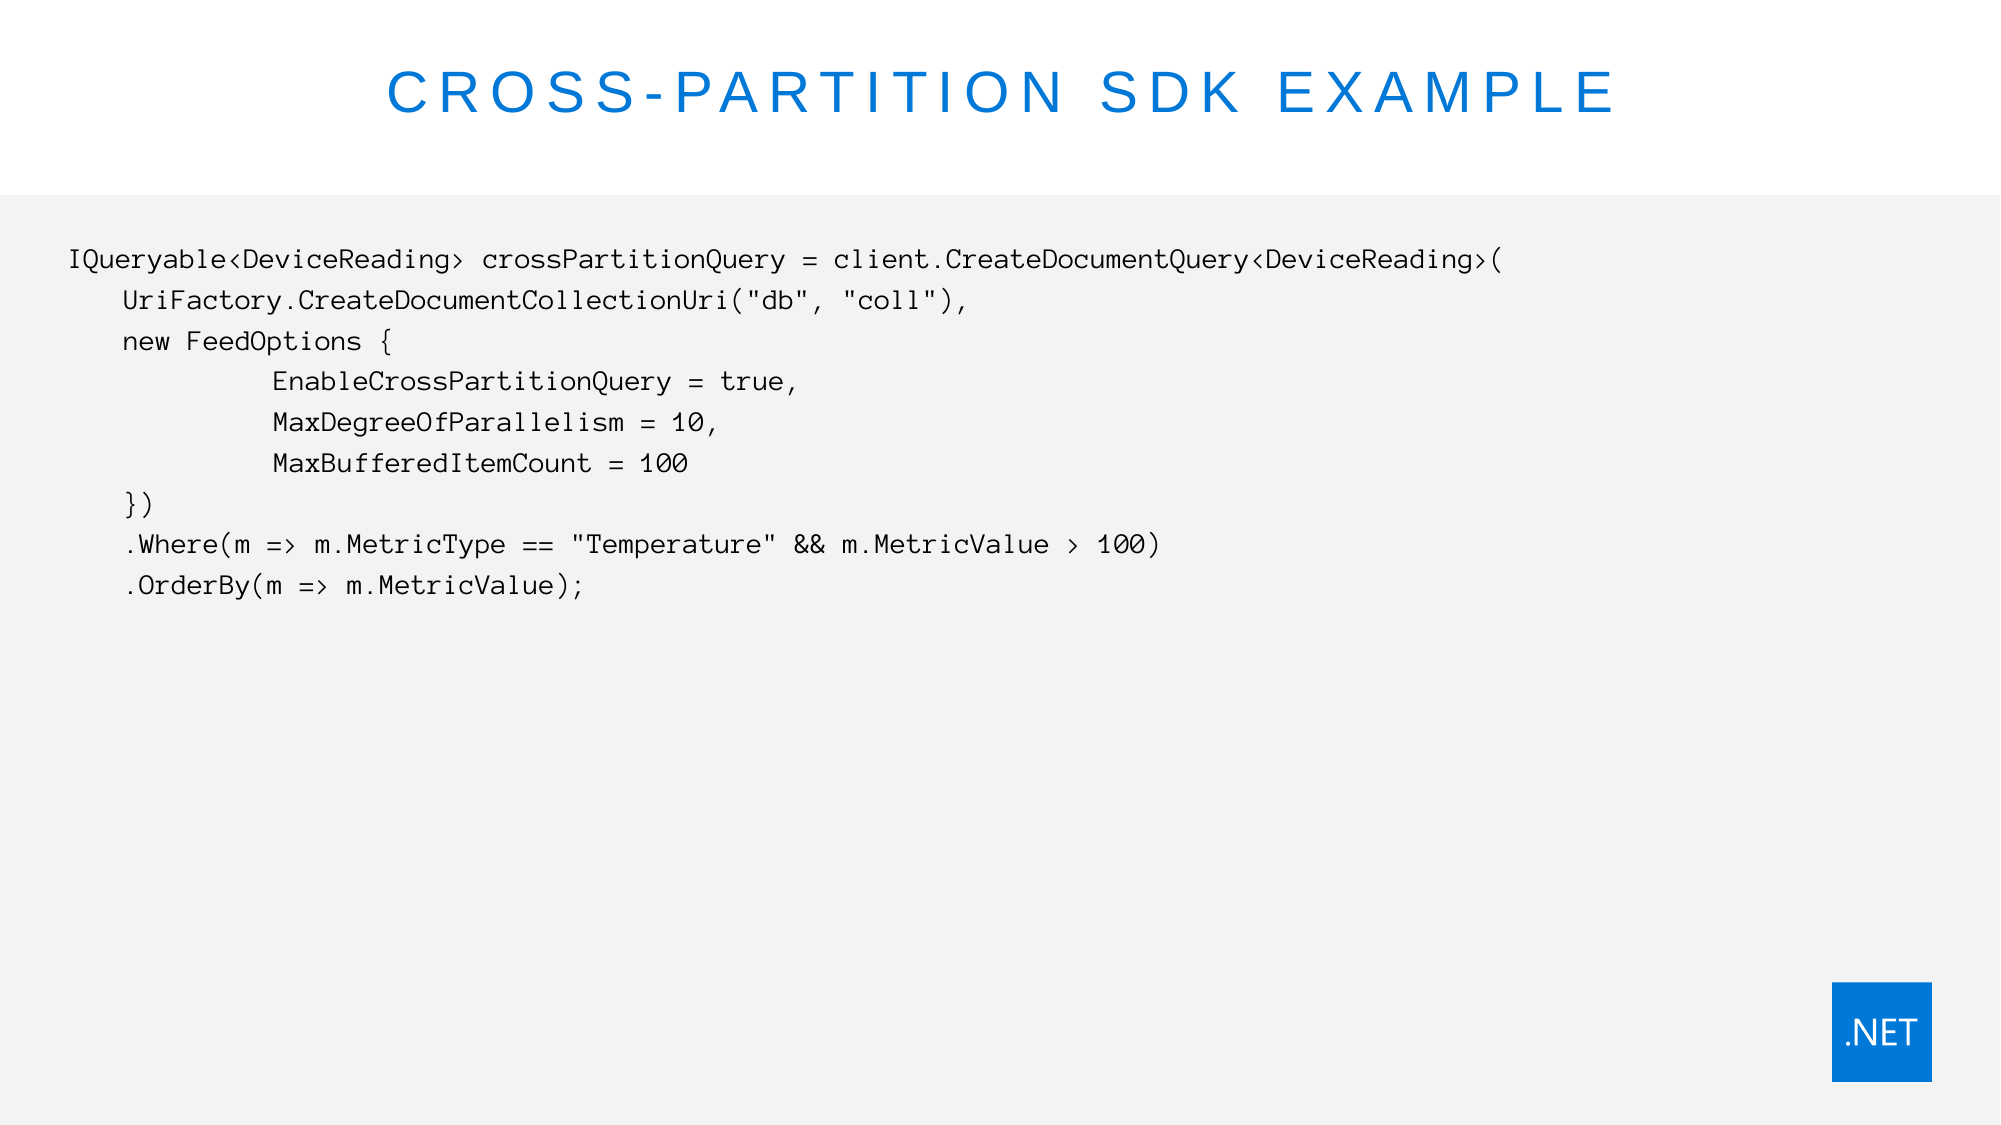

# CROSS-PARTITION SDK EXAMPLE
IQueryable<DeviceReading> crossPartitionQuery = client.CreateDocumentQuery<DeviceReading>(
UriFactory.CreateDocumentCollectionUri("db", "coll"),
new FeedOptions {
	EnableCrossPartitionQuery = true,
	MaxDegreeOfParallelism = 10,
	MaxBufferedItemCount = 100
})
.Where(m => m.MetricType == "Temperature" && m.MetricValue > 100)
.OrderBy(m => m.MetricValue);